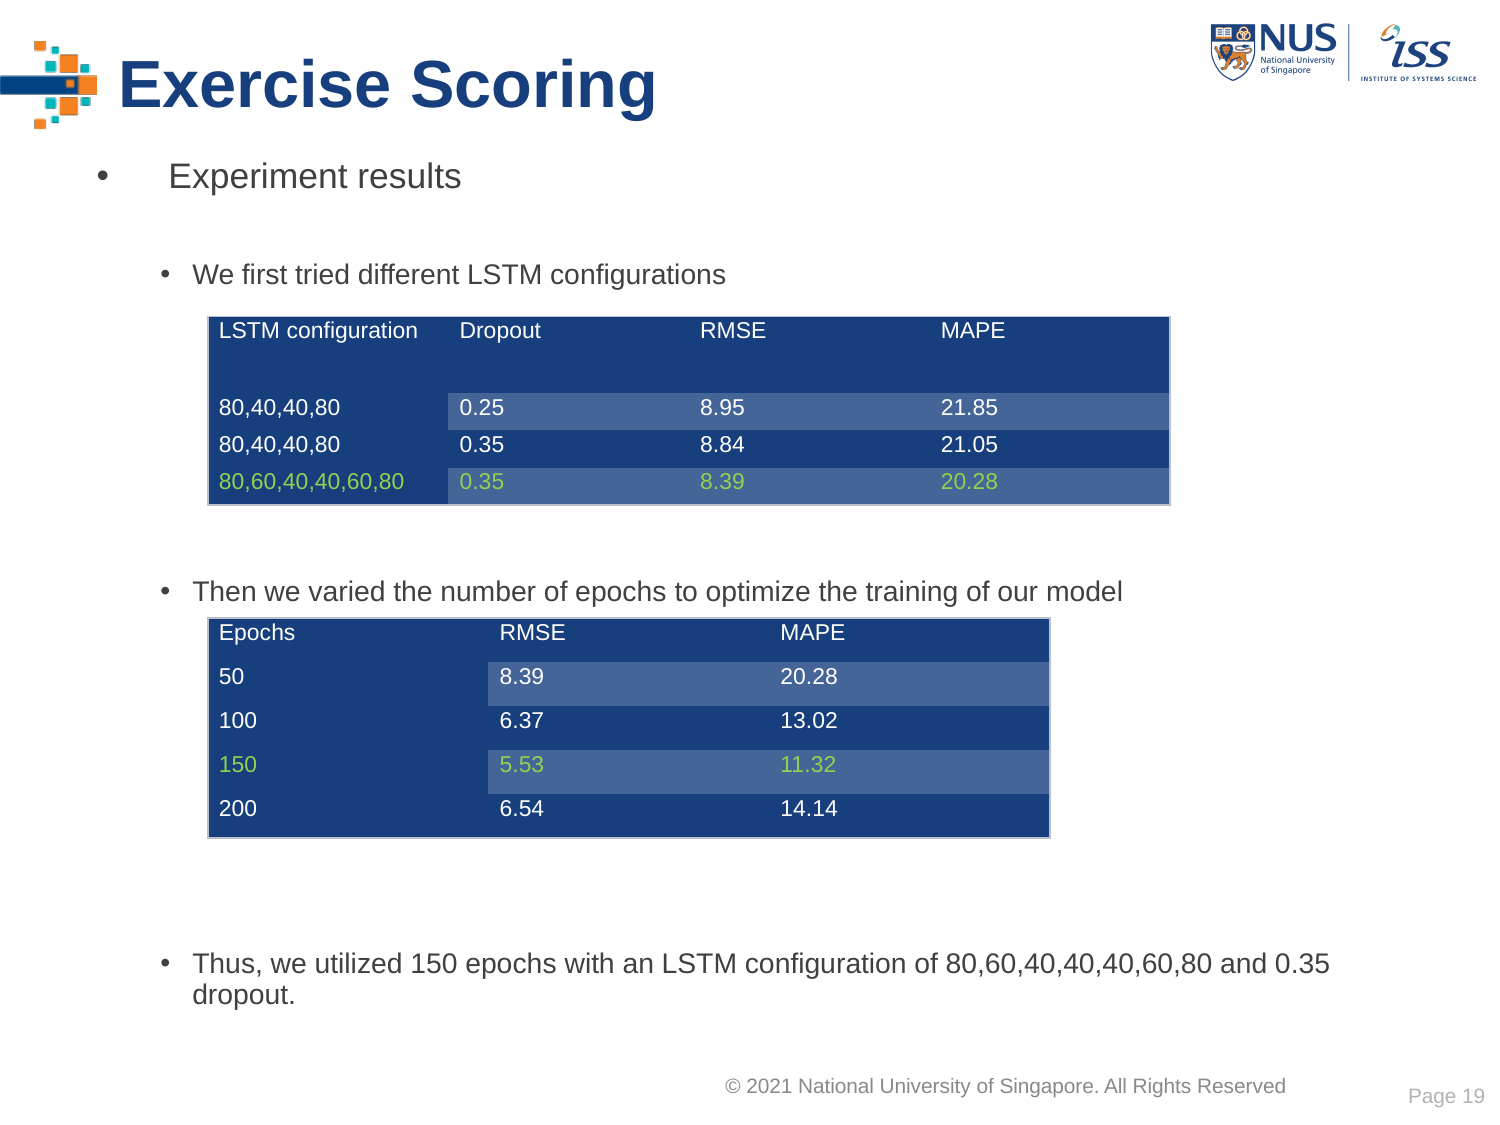

# Exercise Scoring
Experiment results

We first tried different LSTM configurations

Then we varied the number of epochs to optimize the training of our model

Thus, we utilized 150 epochs with an LSTM configuration of 80,60,40,40,40,60,80 and 0.35 dropout.

| LSTM configuration | Dropout | RMSE | MAPE |
| --- | --- | --- | --- |
| 80,40,40,80 | 0.25 | 8.95 | 21.85 |
| 80,40,40,80 | 0.35 | 8.84 | 21.05 |
| 80,60,40,40,60,80 | 0.35 | 8.39 | 20.28 |
| Epochs | RMSE | MAPE |
| --- | --- | --- |
| 50 | 8.39 | 20.28 |
| 100 | 6.37 | 13.02 |
| 150 | 5.53 | 11.32 |
| 200 | 6.54 | 14.14 |
Page 19